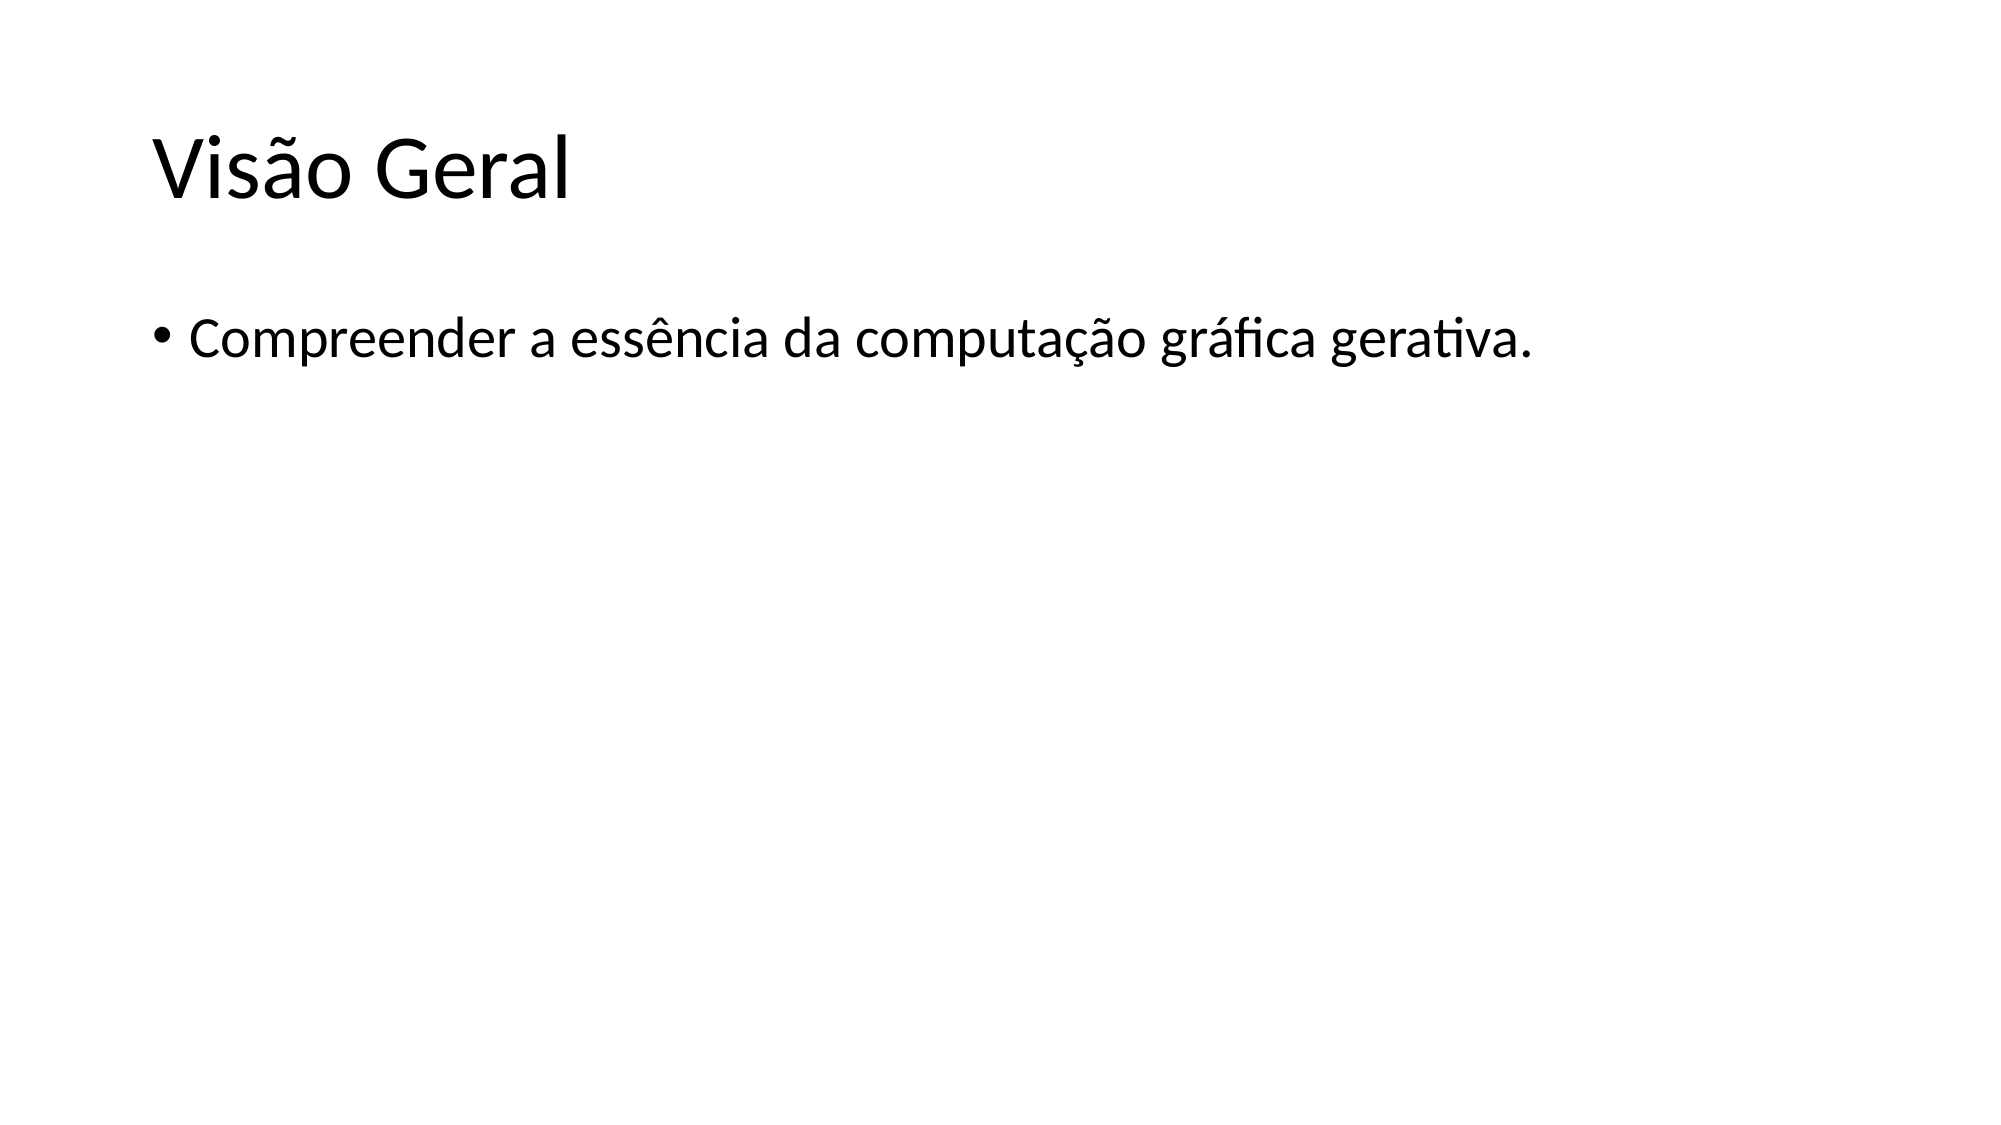

# Visão Geral
Compreender a essência da computação gráfica gerativa.